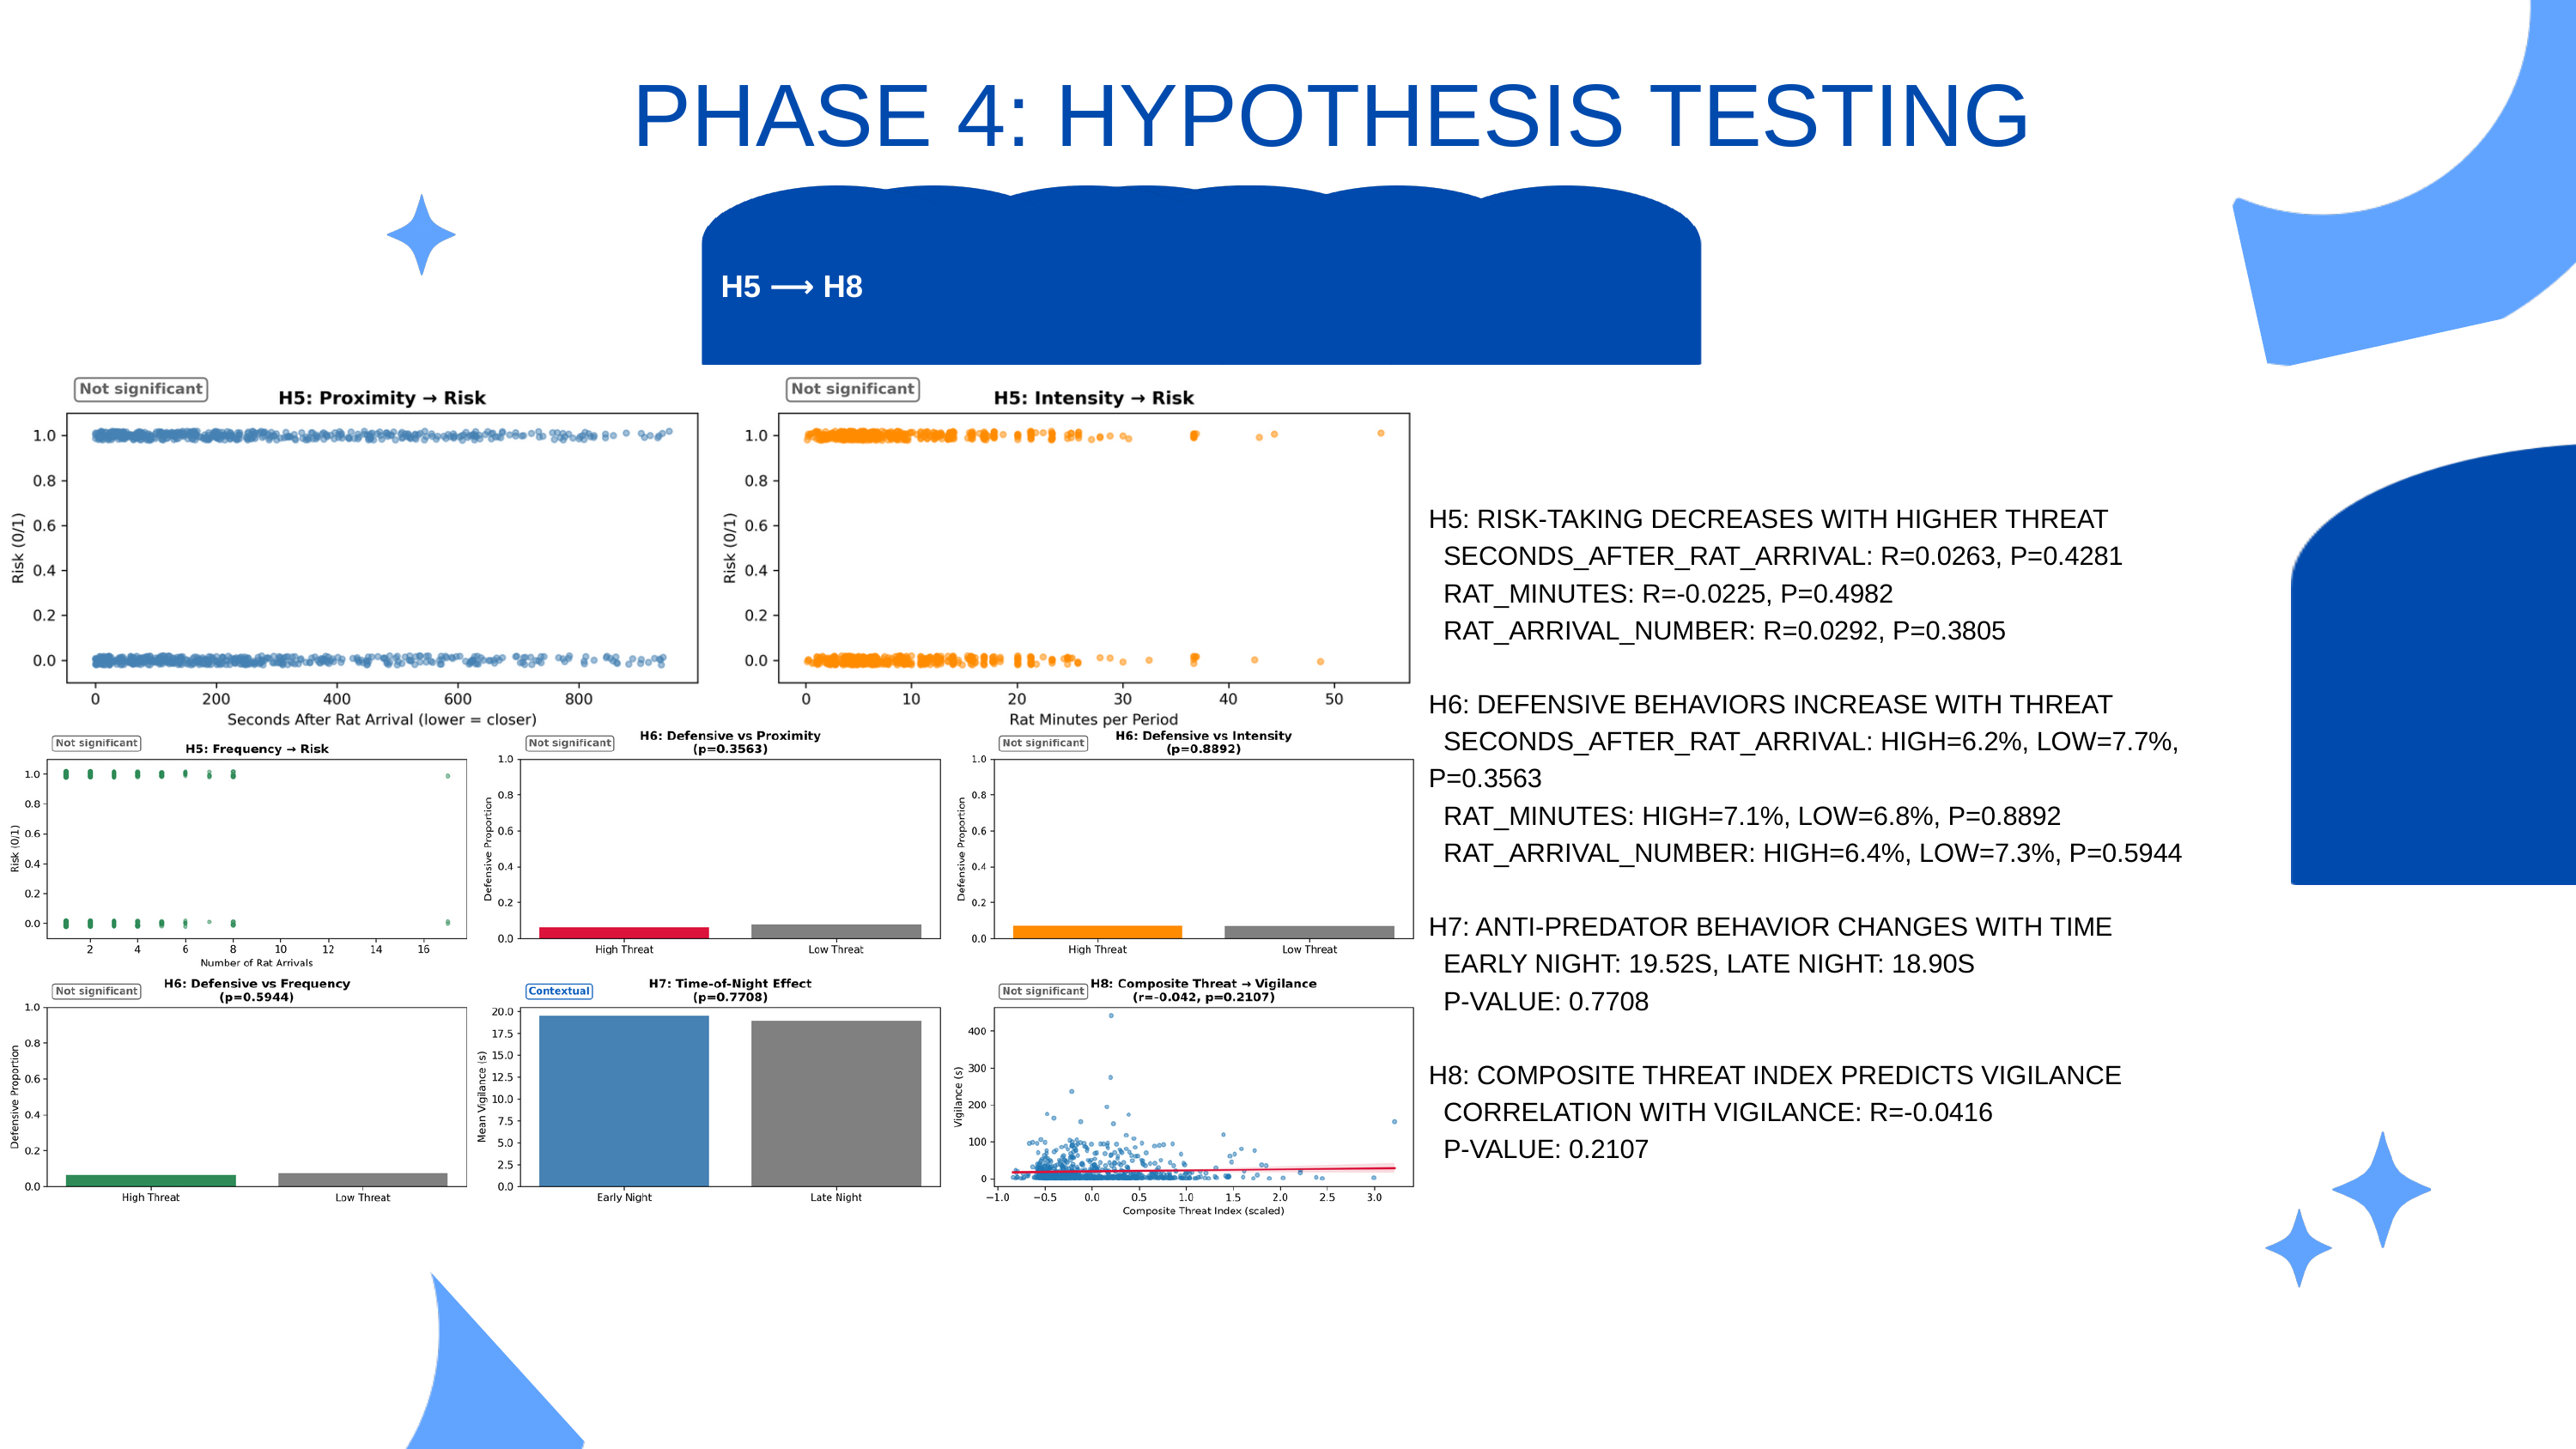

PHASE 4: HYPOTHESIS TESTING

H5 ⟶ H8

H5: RISK-TAKING DECREASES WITH HIGHER THREAT
  SECONDS_AFTER_RAT_ARRIVAL: R=0.0263, P=0.4281
  RAT_MINUTES: R=-0.0225, P=0.4982
  RAT_ARRIVAL_NUMBER: R=0.0292, P=0.3805

H6: DEFENSIVE BEHAVIORS INCREASE WITH THREAT
  SECONDS_AFTER_RAT_ARRIVAL: HIGH=6.2%, LOW=7.7%, P=0.3563
  RAT_MINUTES: HIGH=7.1%, LOW=6.8%, P=0.8892
  RAT_ARRIVAL_NUMBER: HIGH=6.4%, LOW=7.3%, P=0.5944

H7: ANTI-PREDATOR BEHAVIOR CHANGES WITH TIME
  EARLY NIGHT: 19.52S, LATE NIGHT: 18.90S
  P-VALUE: 0.7708

H8: COMPOSITE THREAT INDEX PREDICTS VIGILANCE
  CORRELATION WITH VIGILANCE: R=-0.0416
  P-VALUE: 0.2107